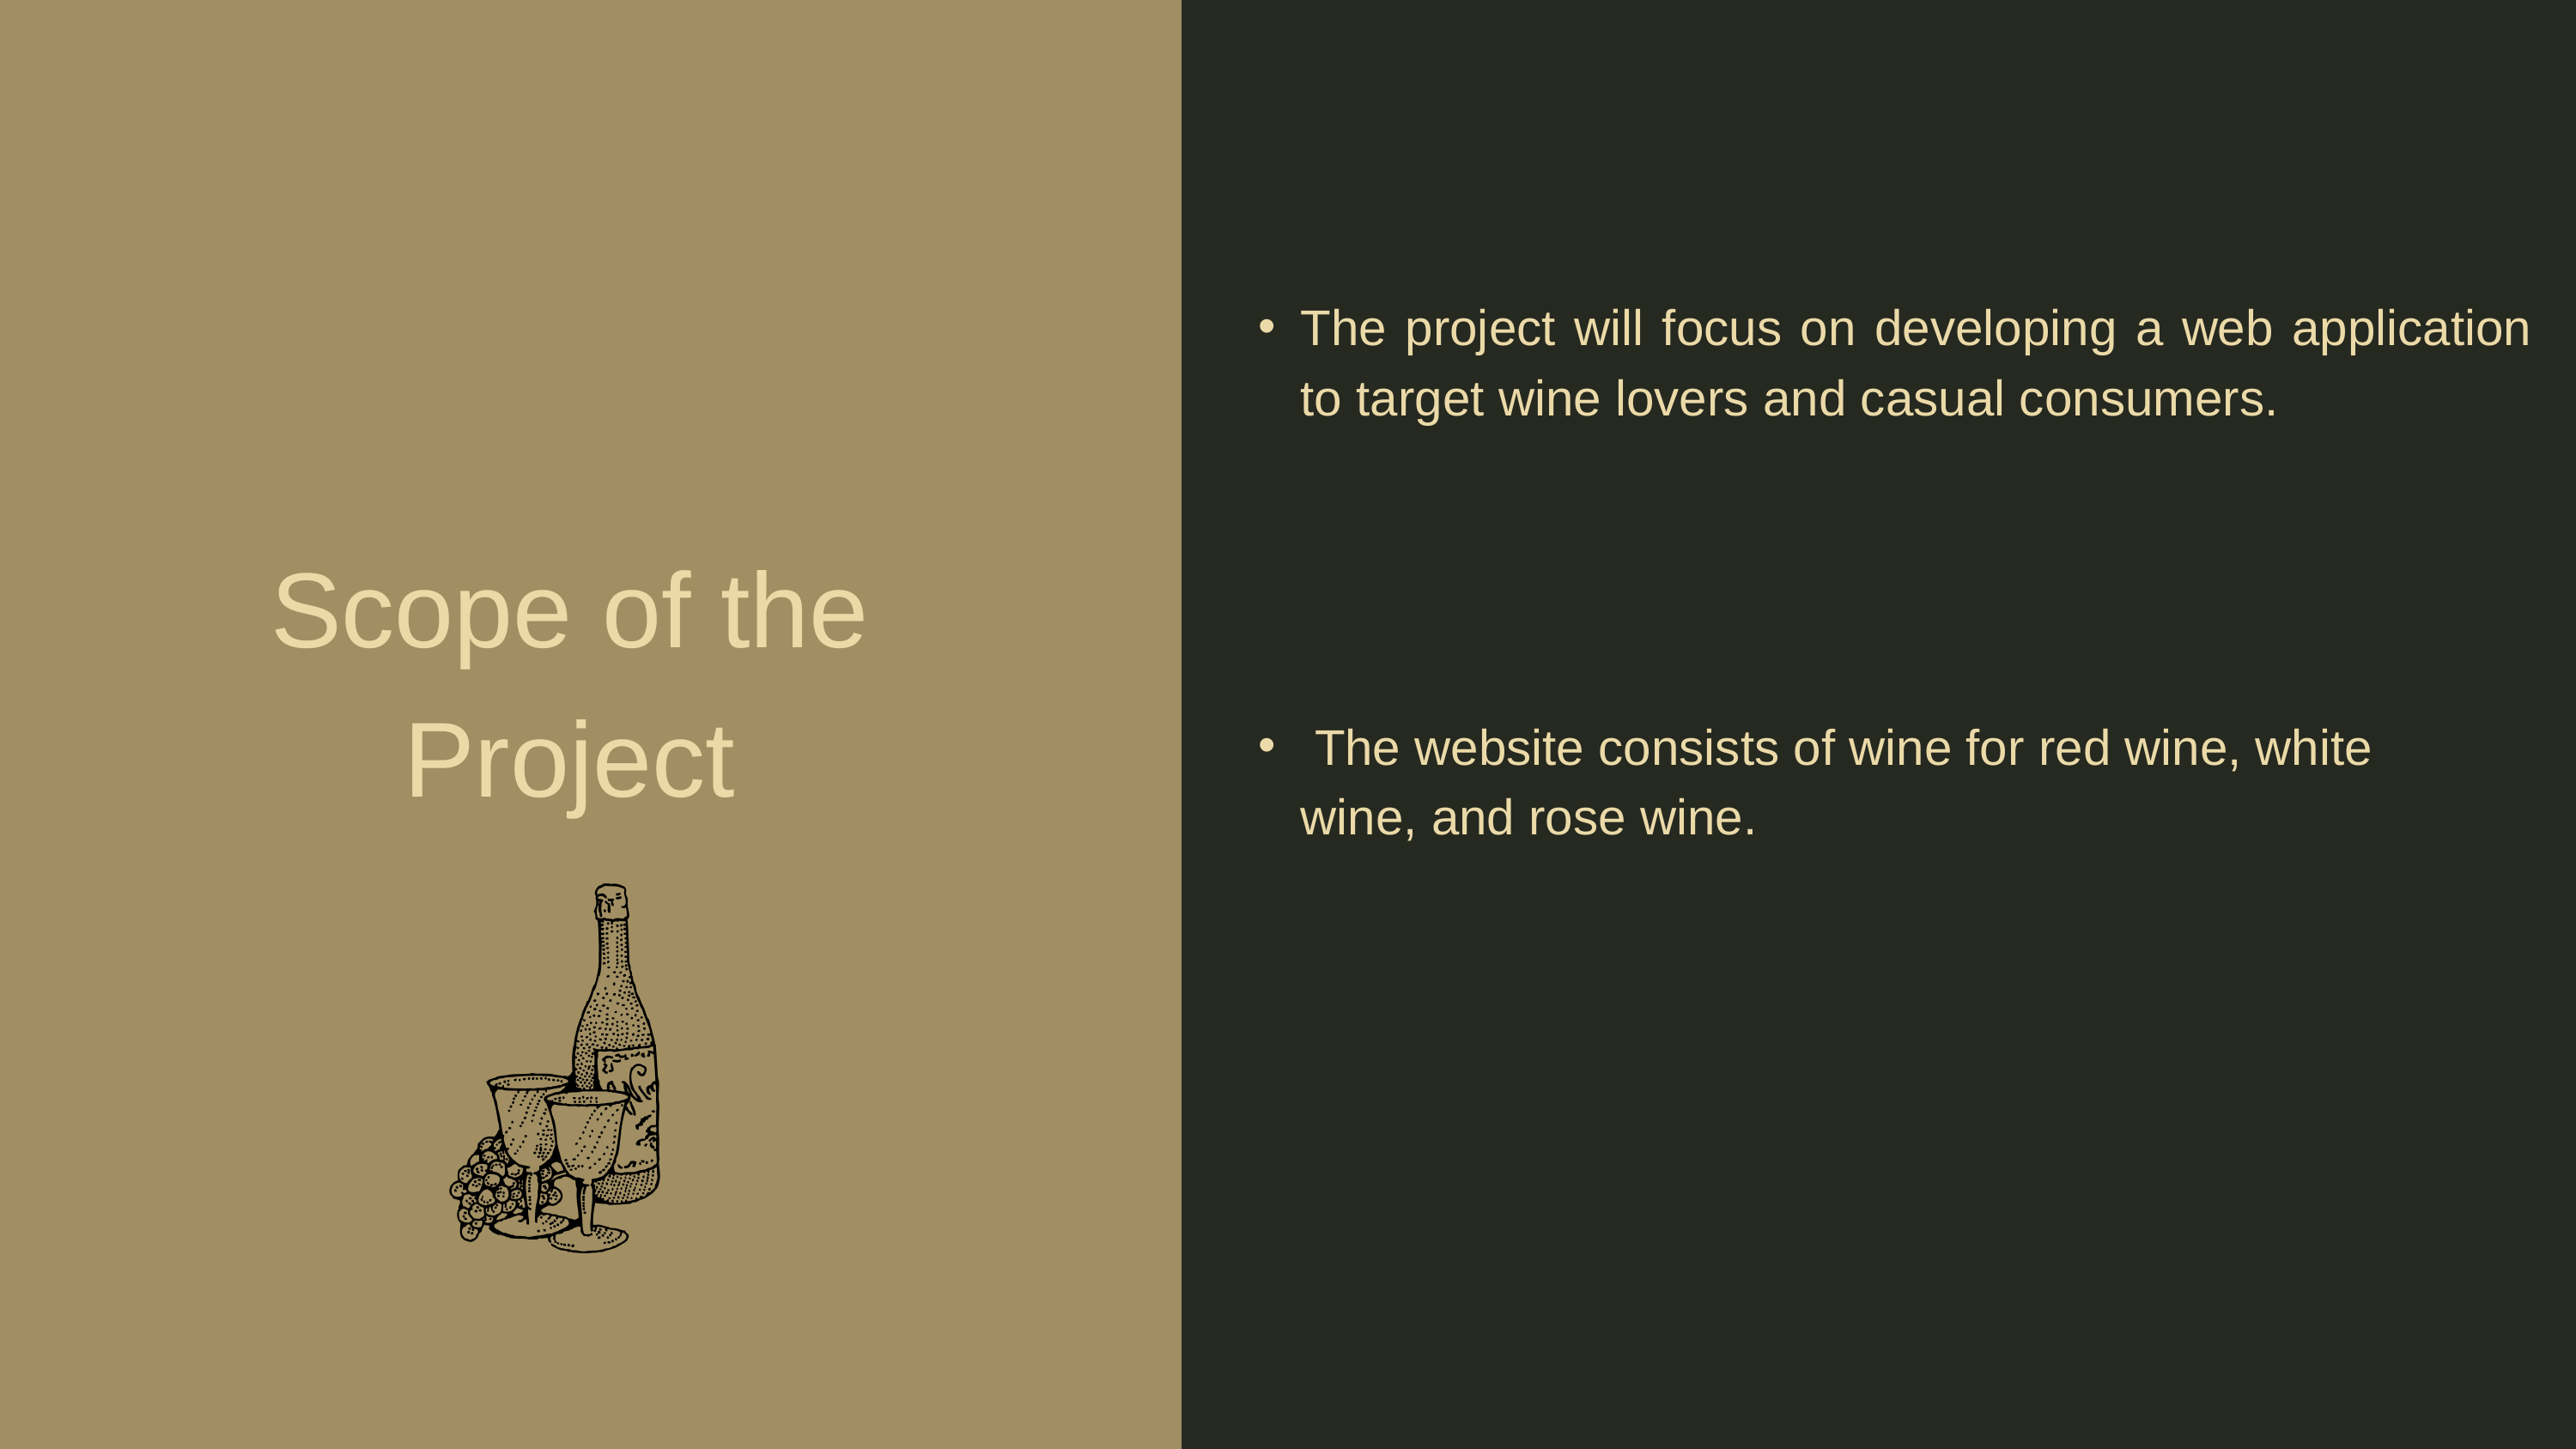

The project will focus on developing a web application to target wine lovers and casual consumers.

Scope of the Project
 The website consists of wine for red wine, white wine, and rose wine.